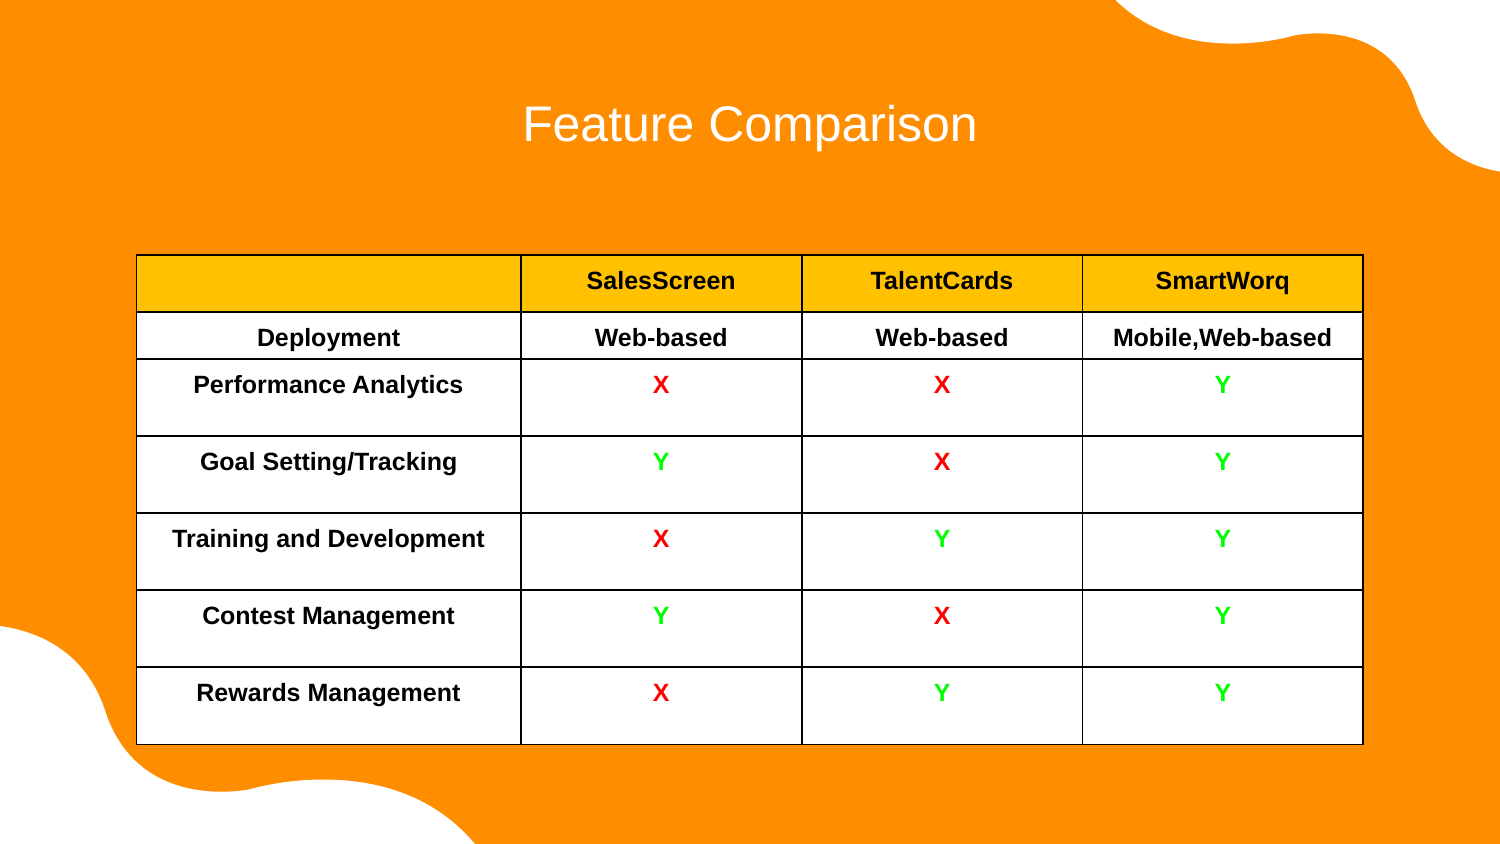

# Feature Comparison
|  | SalesScreen | TalentCards | SmartWorq |
| --- | --- | --- | --- |
| Deployment | Web-based | Web-based | Mobile,Web-based |
| Performance Analytics | X | X | Y |
| Goal Setting/Tracking | Y | X | Y |
| Training and Development | X | Y | Y |
| Contest Management | Y | X | Y |
| Rewards Management | X | Y | Y |